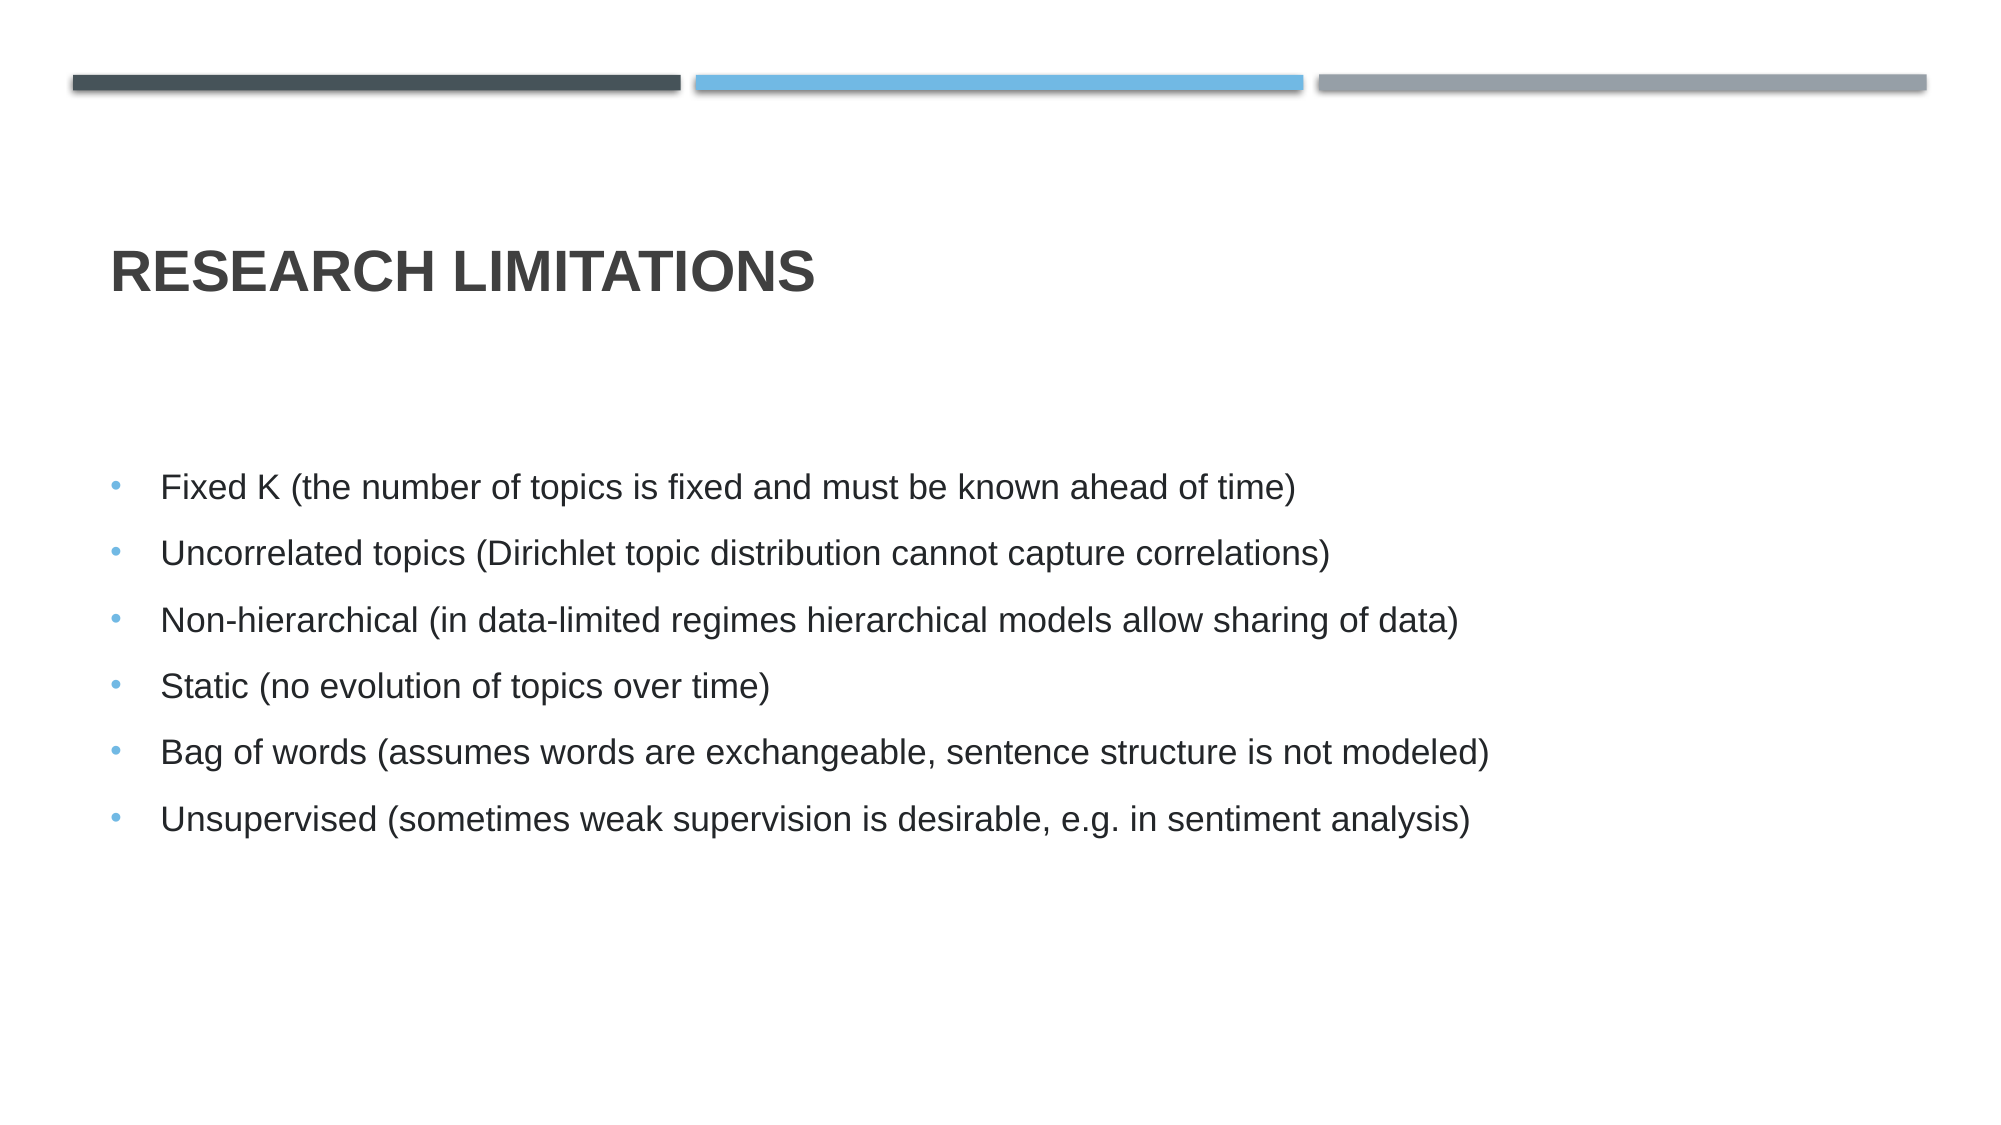

# Research limitations
Fixed K (the number of topics is fixed and must be known ahead of time)
Uncorrelated topics (Dirichlet topic distribution cannot capture correlations)
Non-hierarchical (in data-limited regimes hierarchical models allow sharing of data)
Static (no evolution of topics over time)
Bag of words (assumes words are exchangeable, sentence structure is not modeled)
Unsupervised (sometimes weak supervision is desirable, e.g. in sentiment analysis)